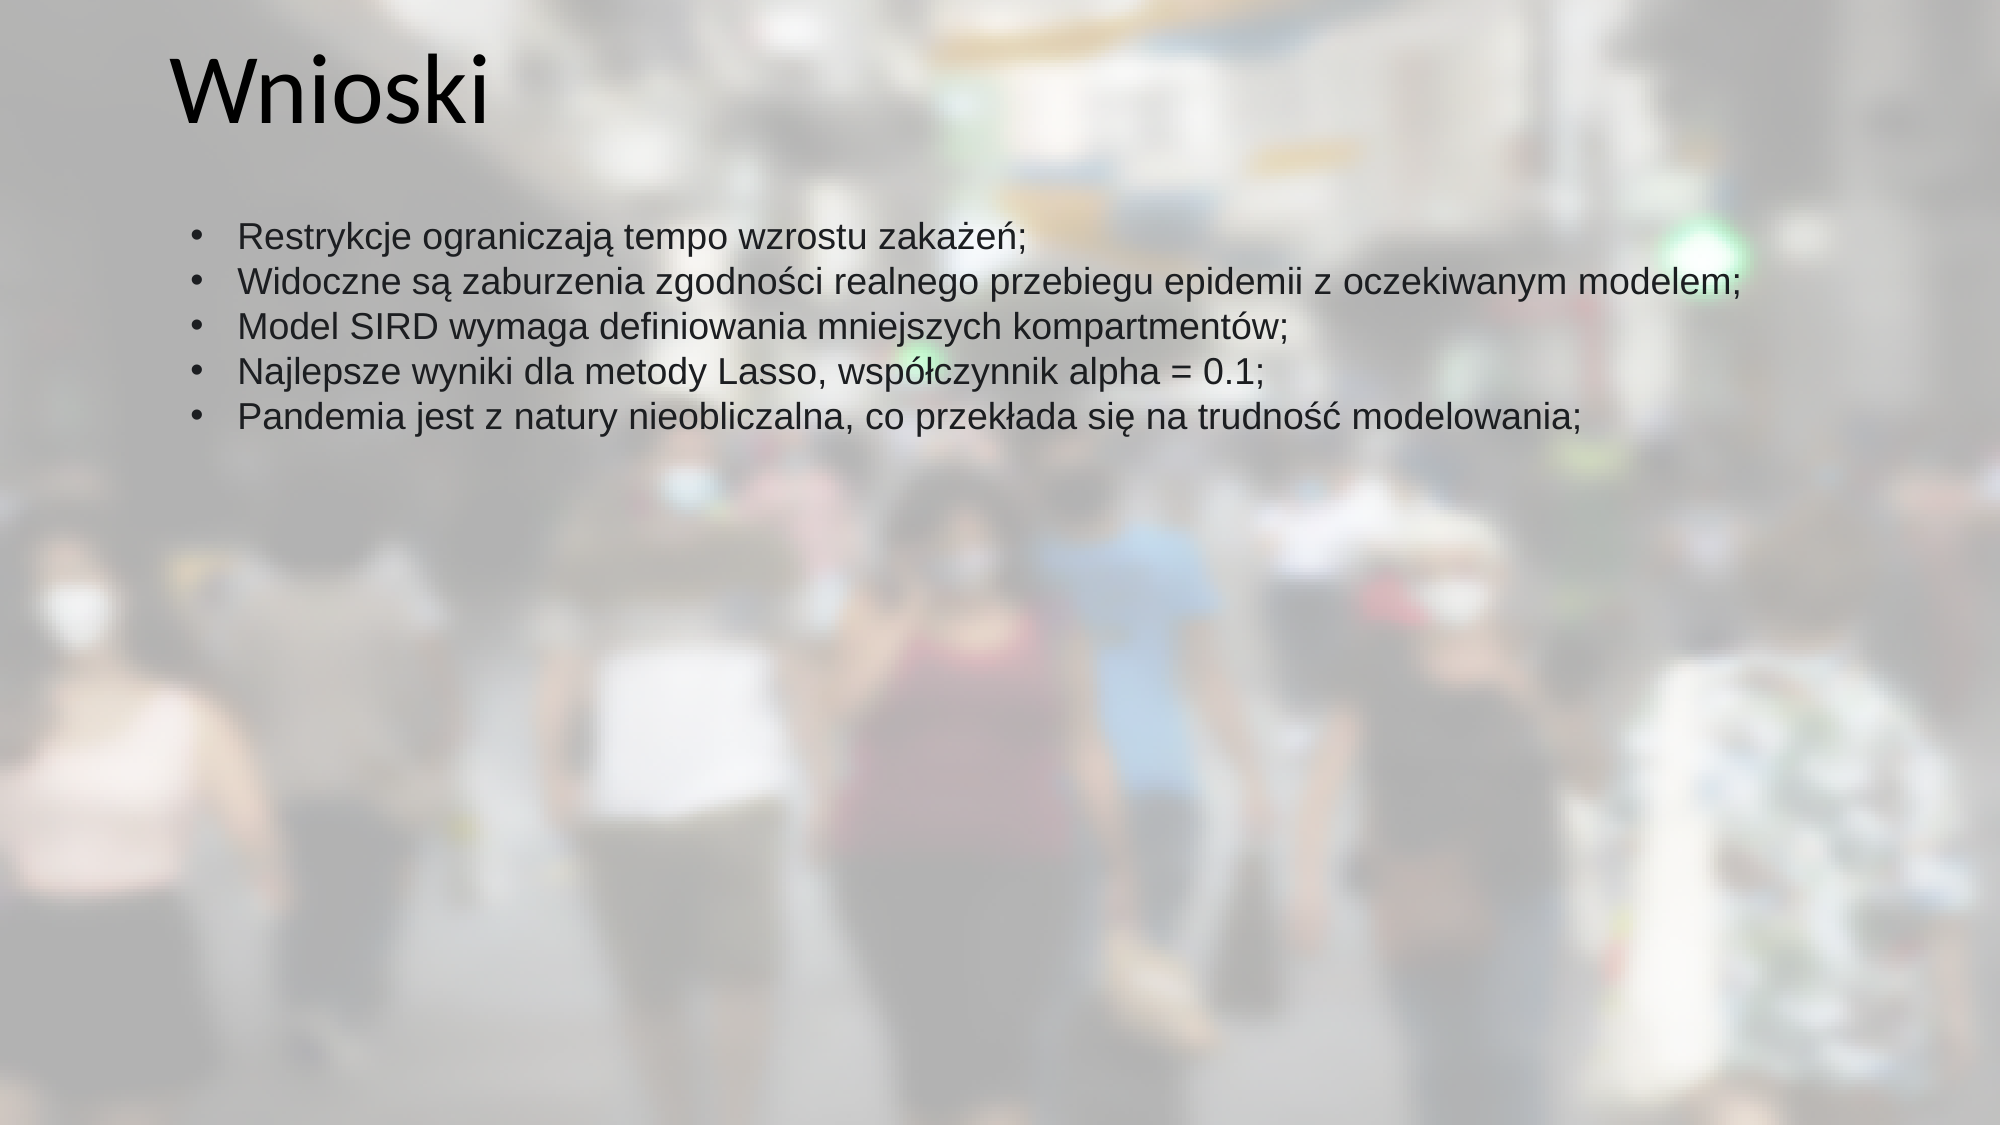

# Wnioski
Restrykcje ograniczają tempo wzrostu zakażeń;
Widoczne są zaburzenia zgodności realnego przebiegu epidemii z oczekiwanym modelem;
Model SIRD wymaga definiowania mniejszych kompartmentów;
Najlepsze wyniki dla metody Lasso, współczynnik alpha = 0.1;
Pandemia jest z natury nieobliczalna, co przekłada się na trudność modelowania;